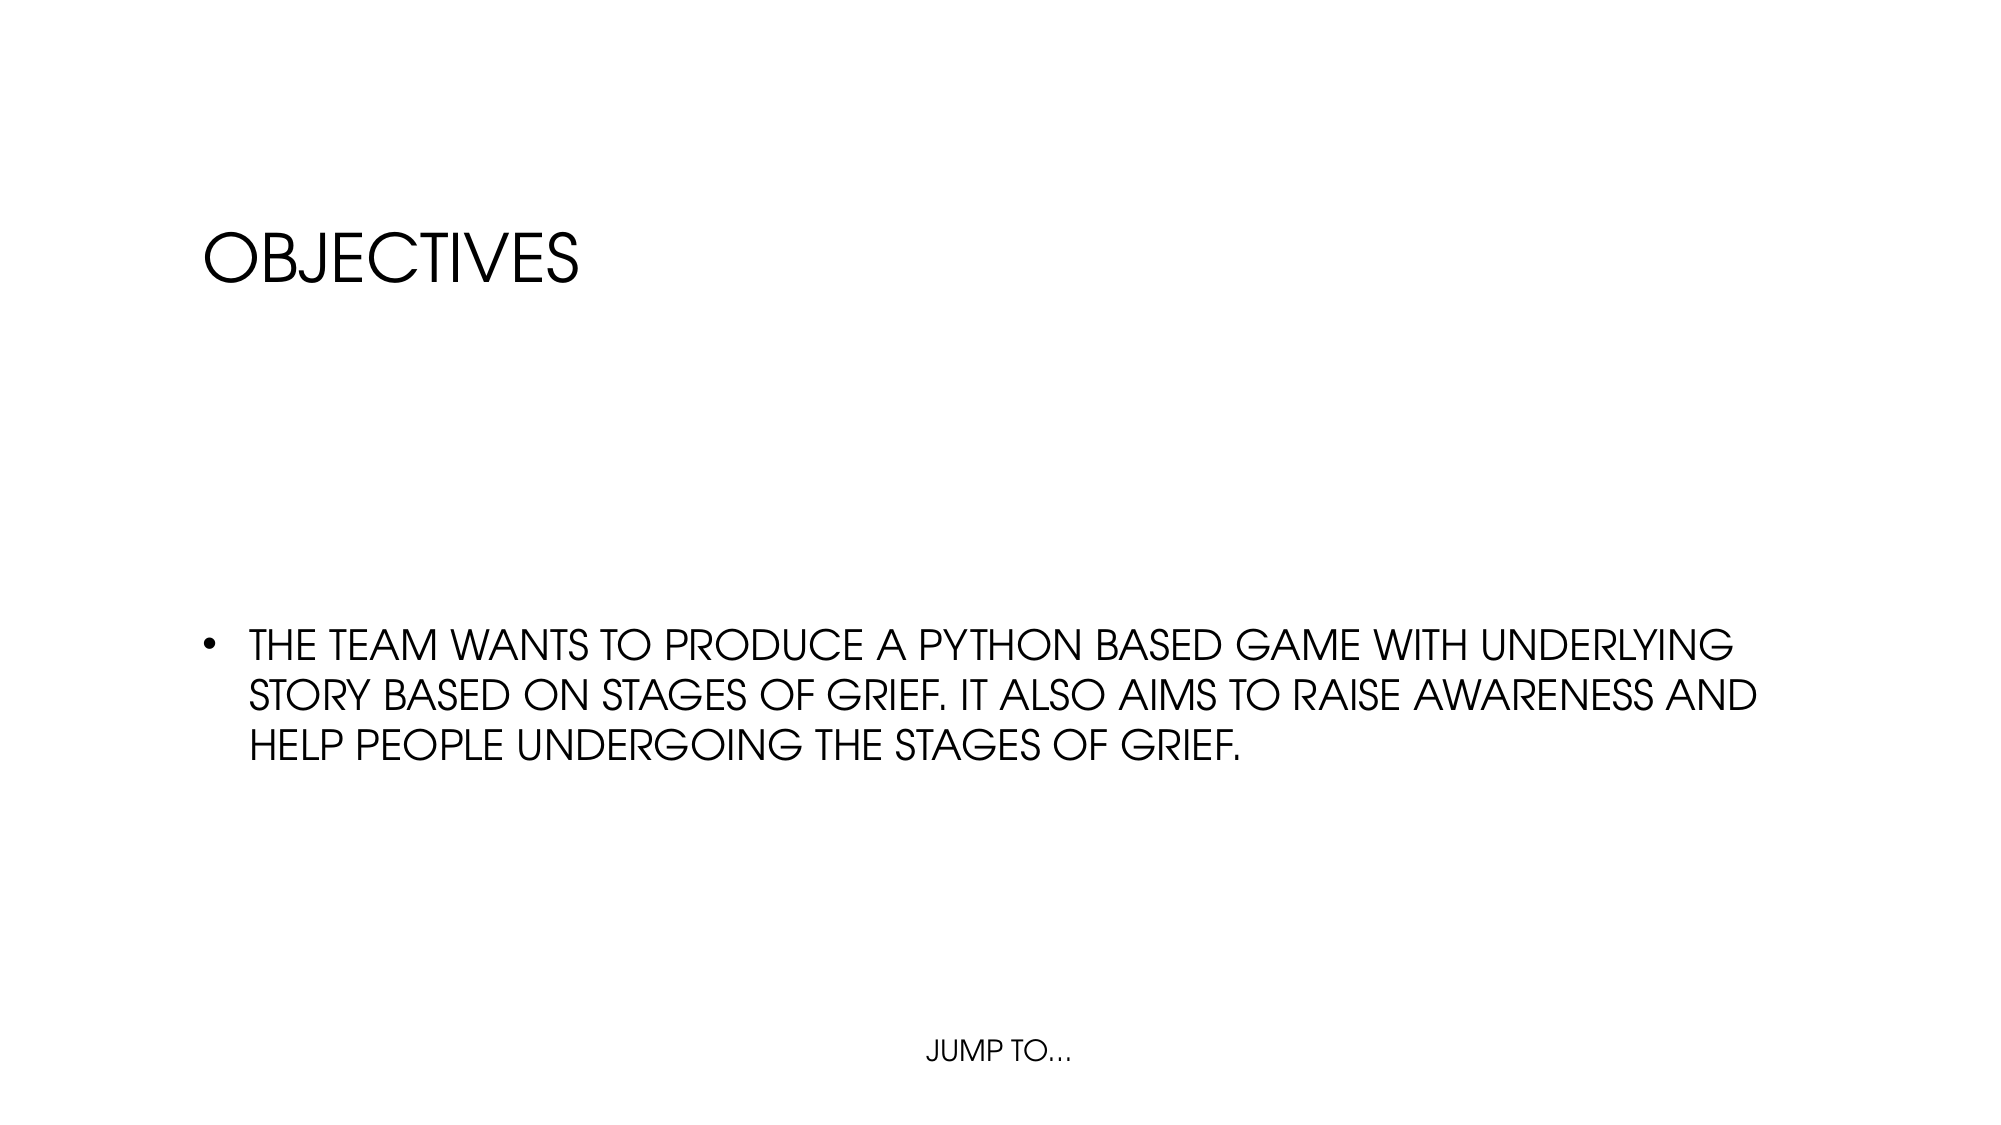

# Objectives
The team wants to produce a python based game with underlying story based on stages of grief. It also aims to raise awareness and help people undergoing the stages of grief.
JUMP TO…